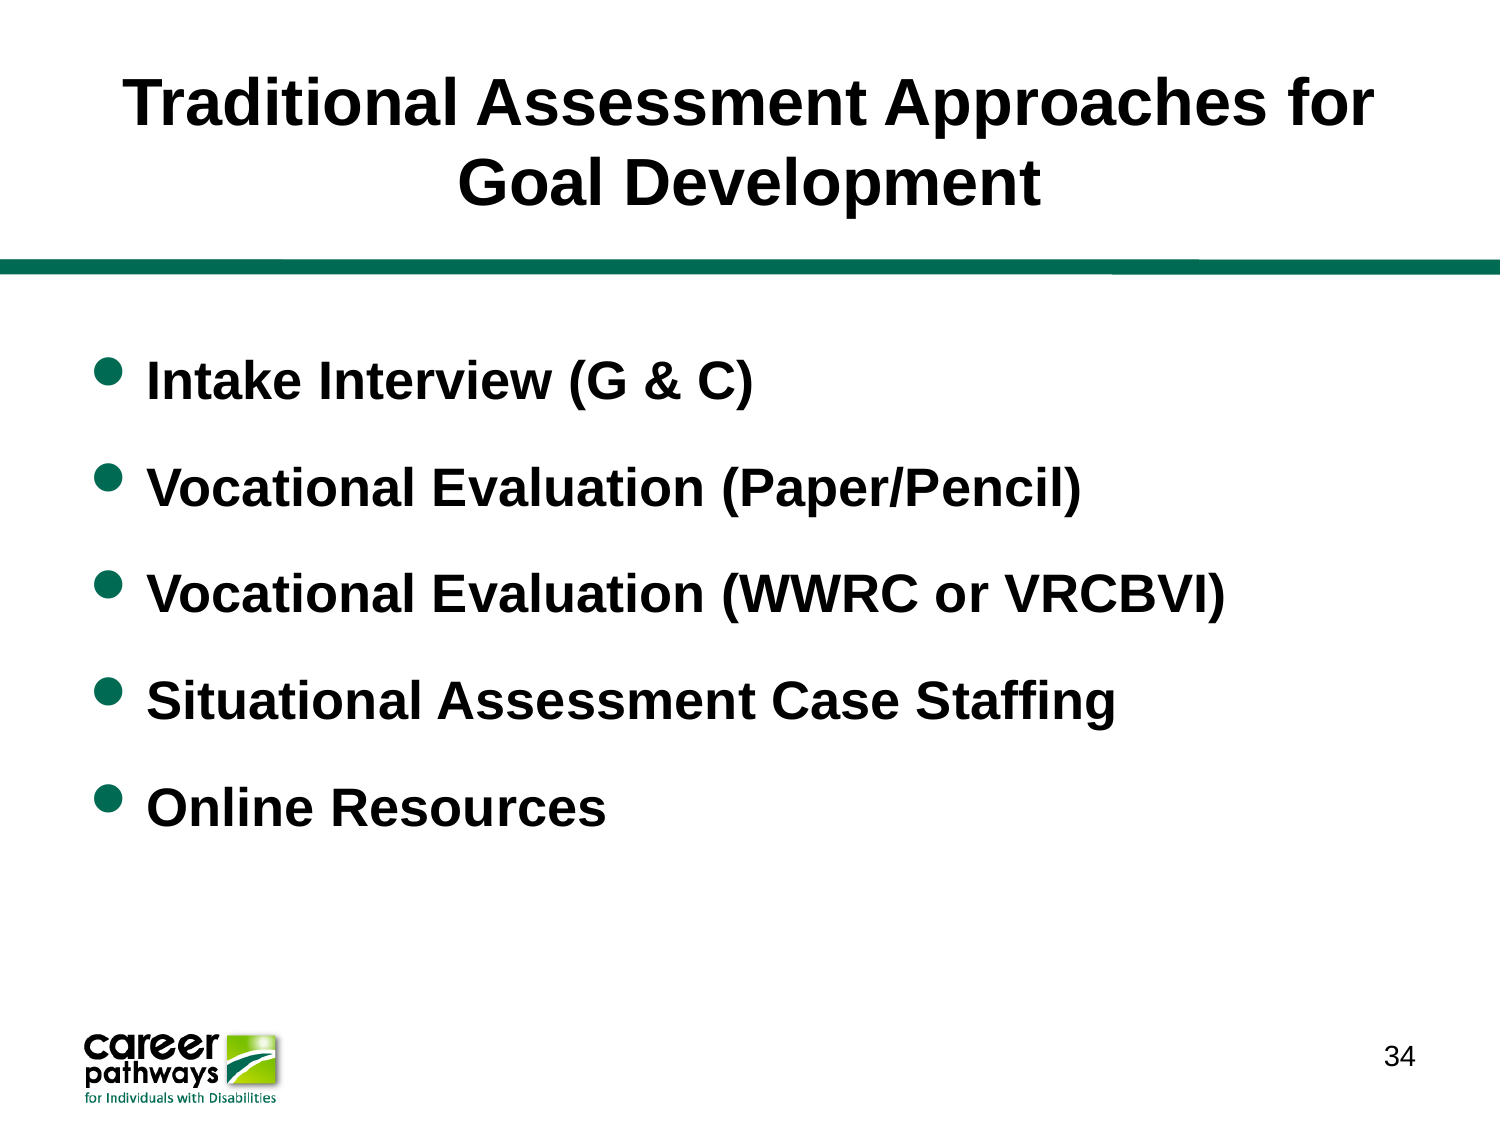

# Traditional Assessment Approaches for Goal Development
Intake Interview (G & C)
Vocational Evaluation (Paper/Pencil)
Vocational Evaluation (WWRC or VRCBVI)
Situational Assessment Case Staffing
Online Resources

34